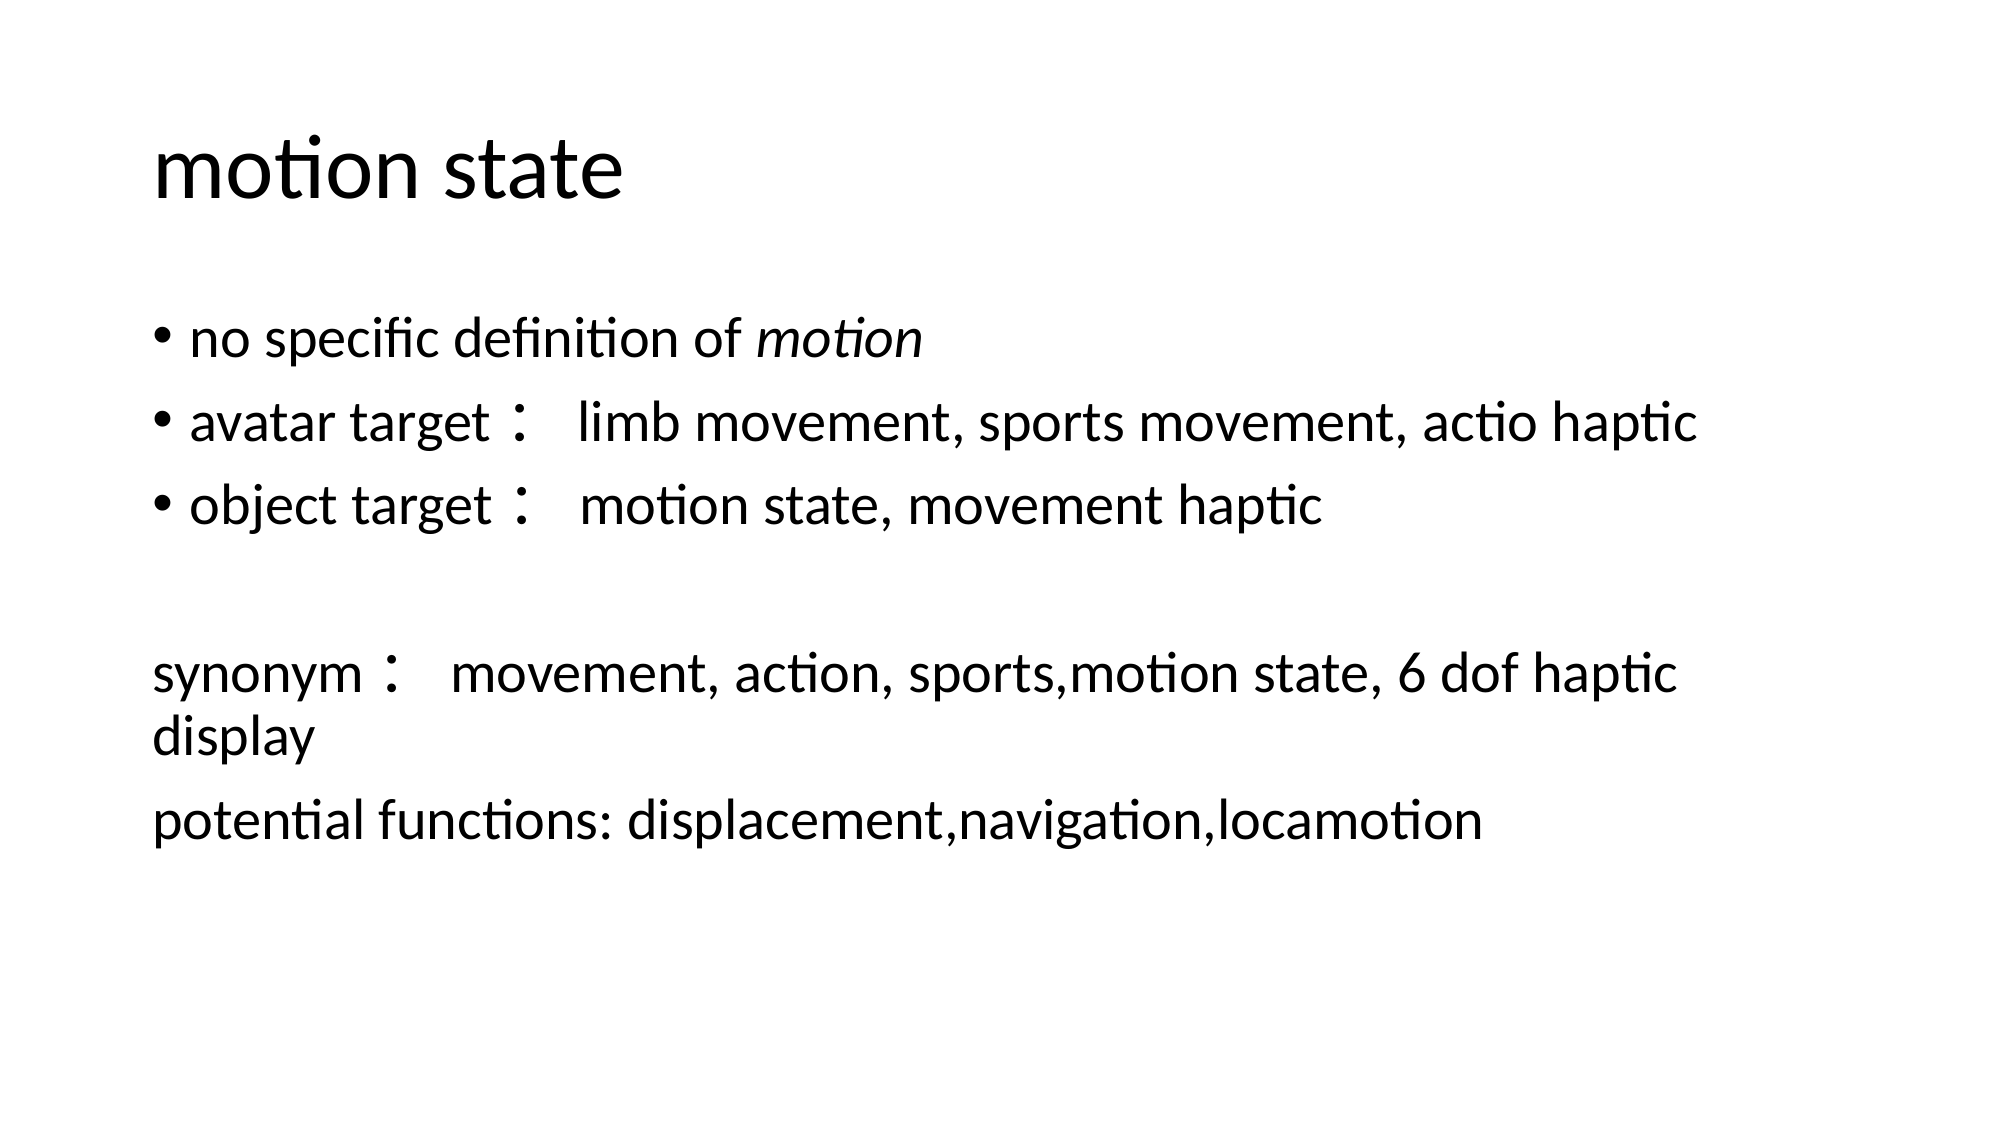

# motion state
no specific definition of motion
avatar target：limb movement, sports movement, actio haptic
object target：motion state, movement haptic

synonym：movement, action, sports,motion state, 6 dof haptic display
potential functions: displacement,navigation,locamotion

8